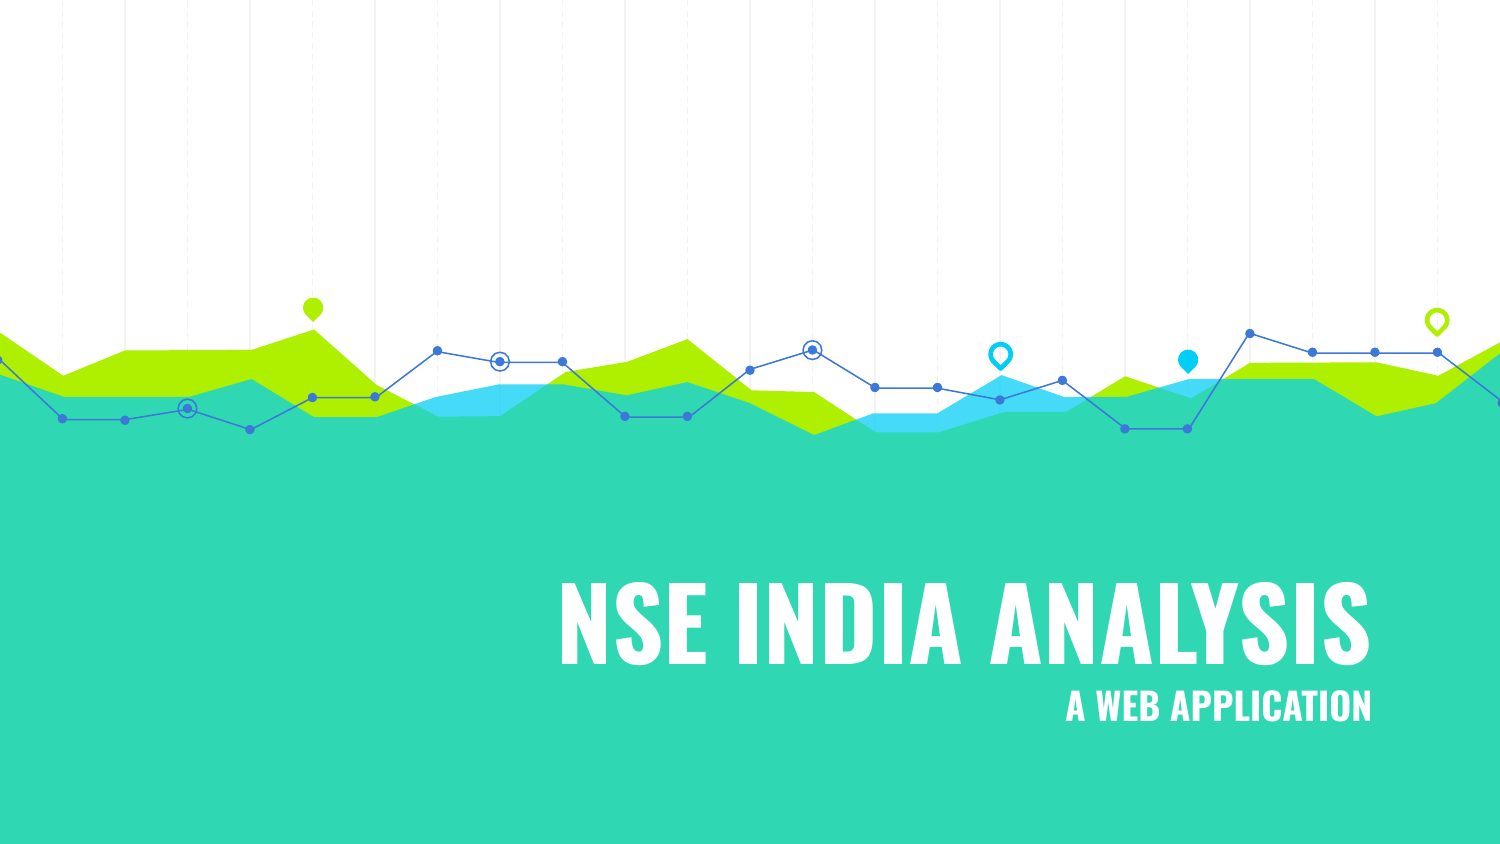

# NSE INDIA ANALYSIS A WEB APPLICATION